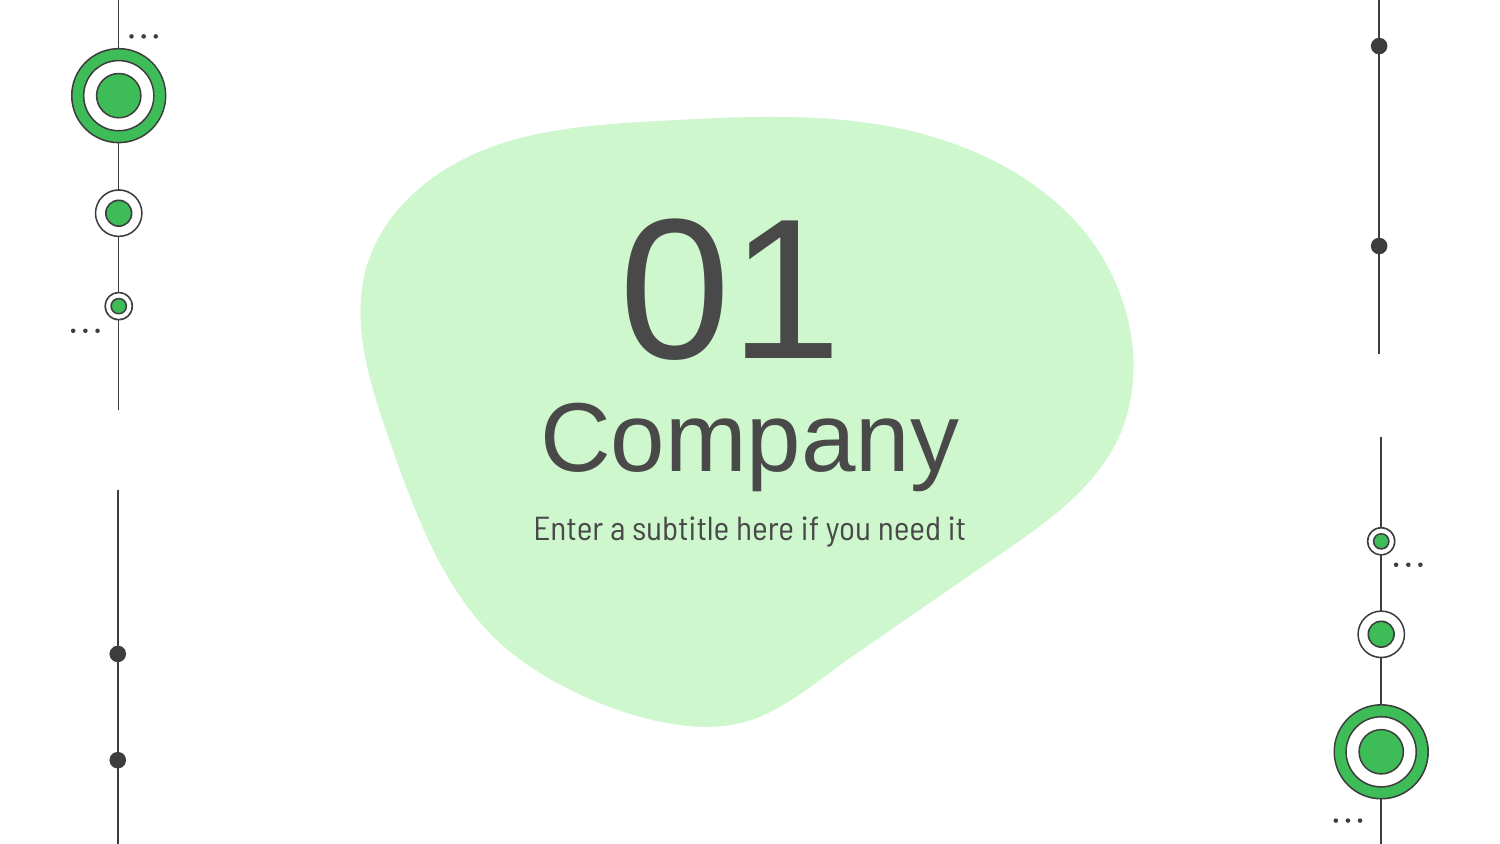

01
# Company
Enter a subtitle here if you need it